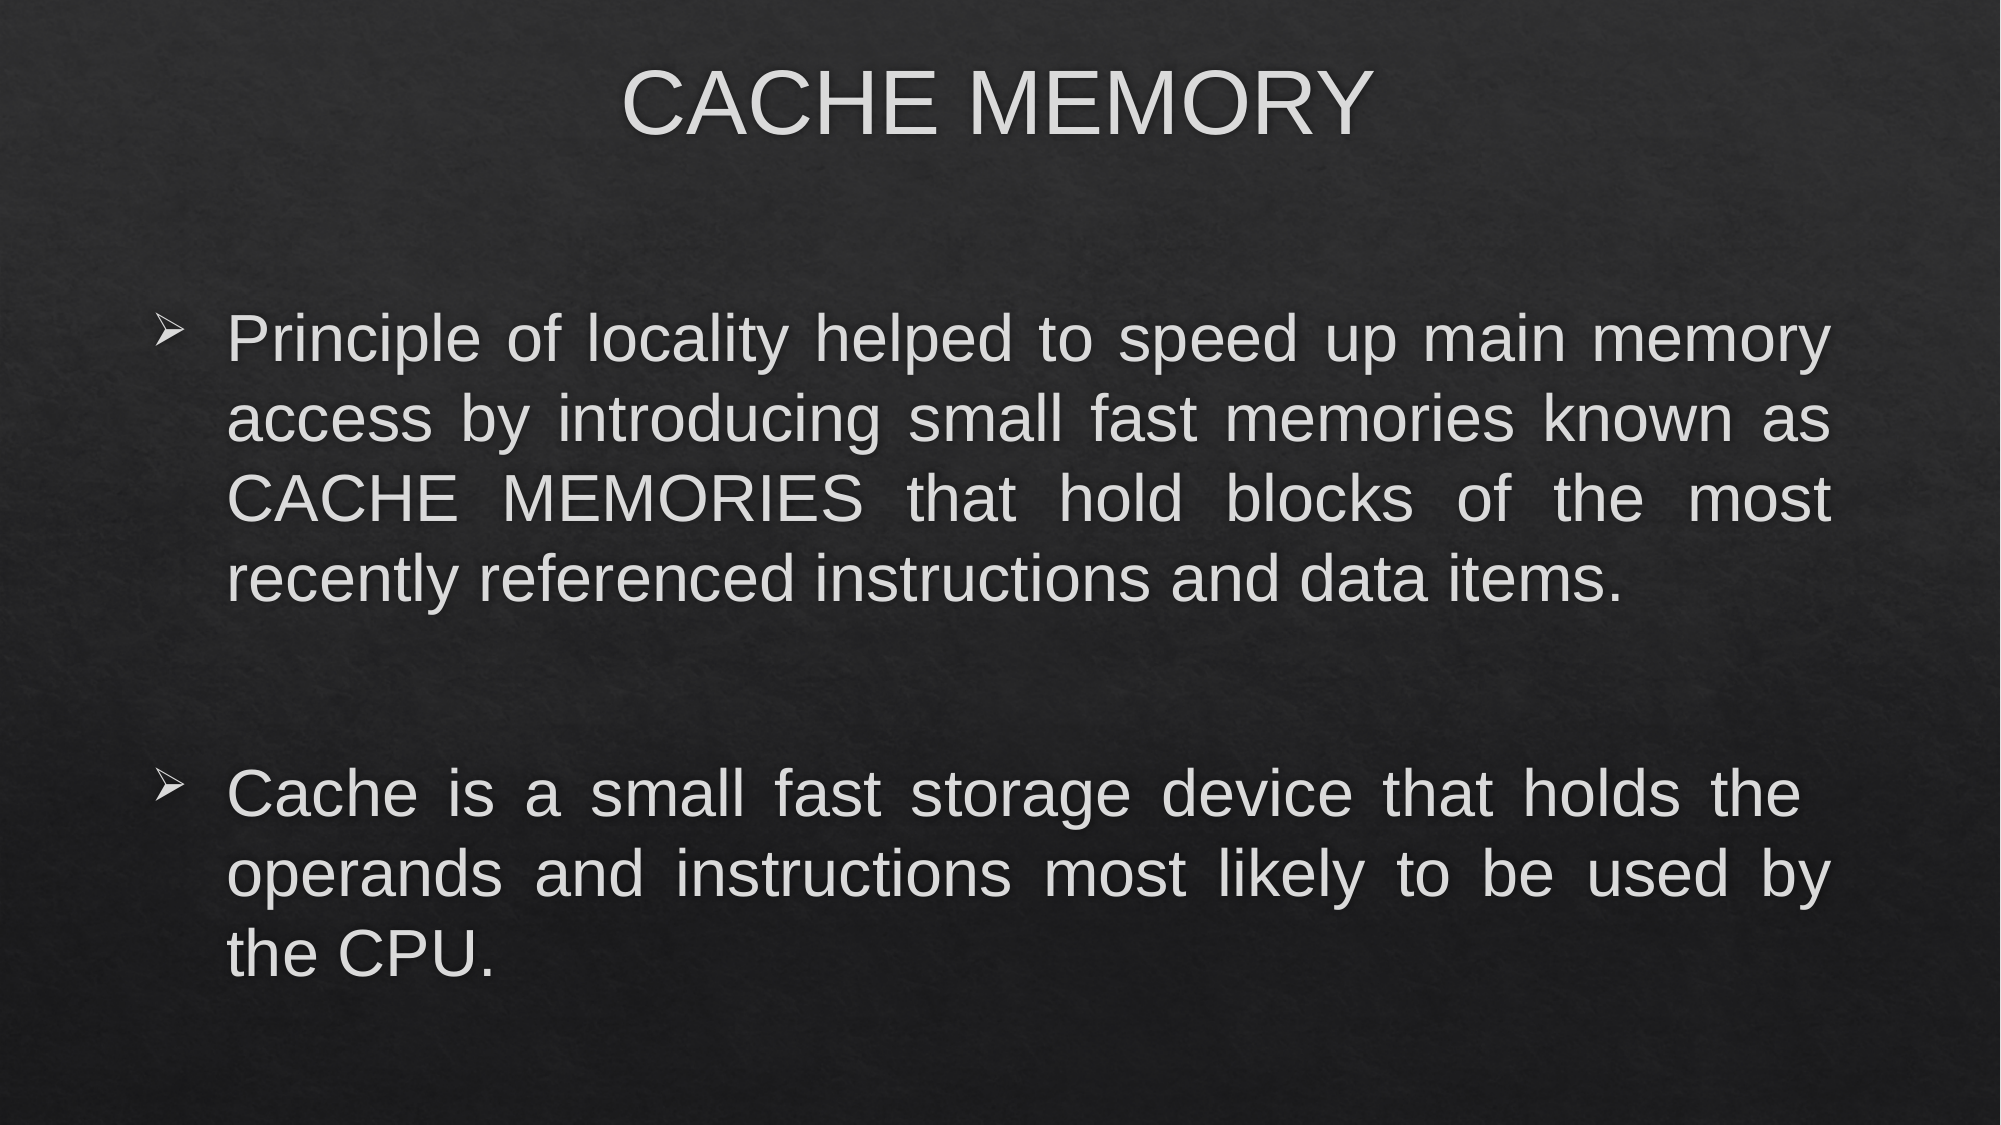

# CACHE MEMORY
Principle of locality helped to speed up main memory access by introducing small fast memories known as CACHE MEMORIES that hold blocks of the most recently referenced instructions and data items.

Cache is a small fast storage device that holds the  operands and instructions most likely to be used by the CPU.